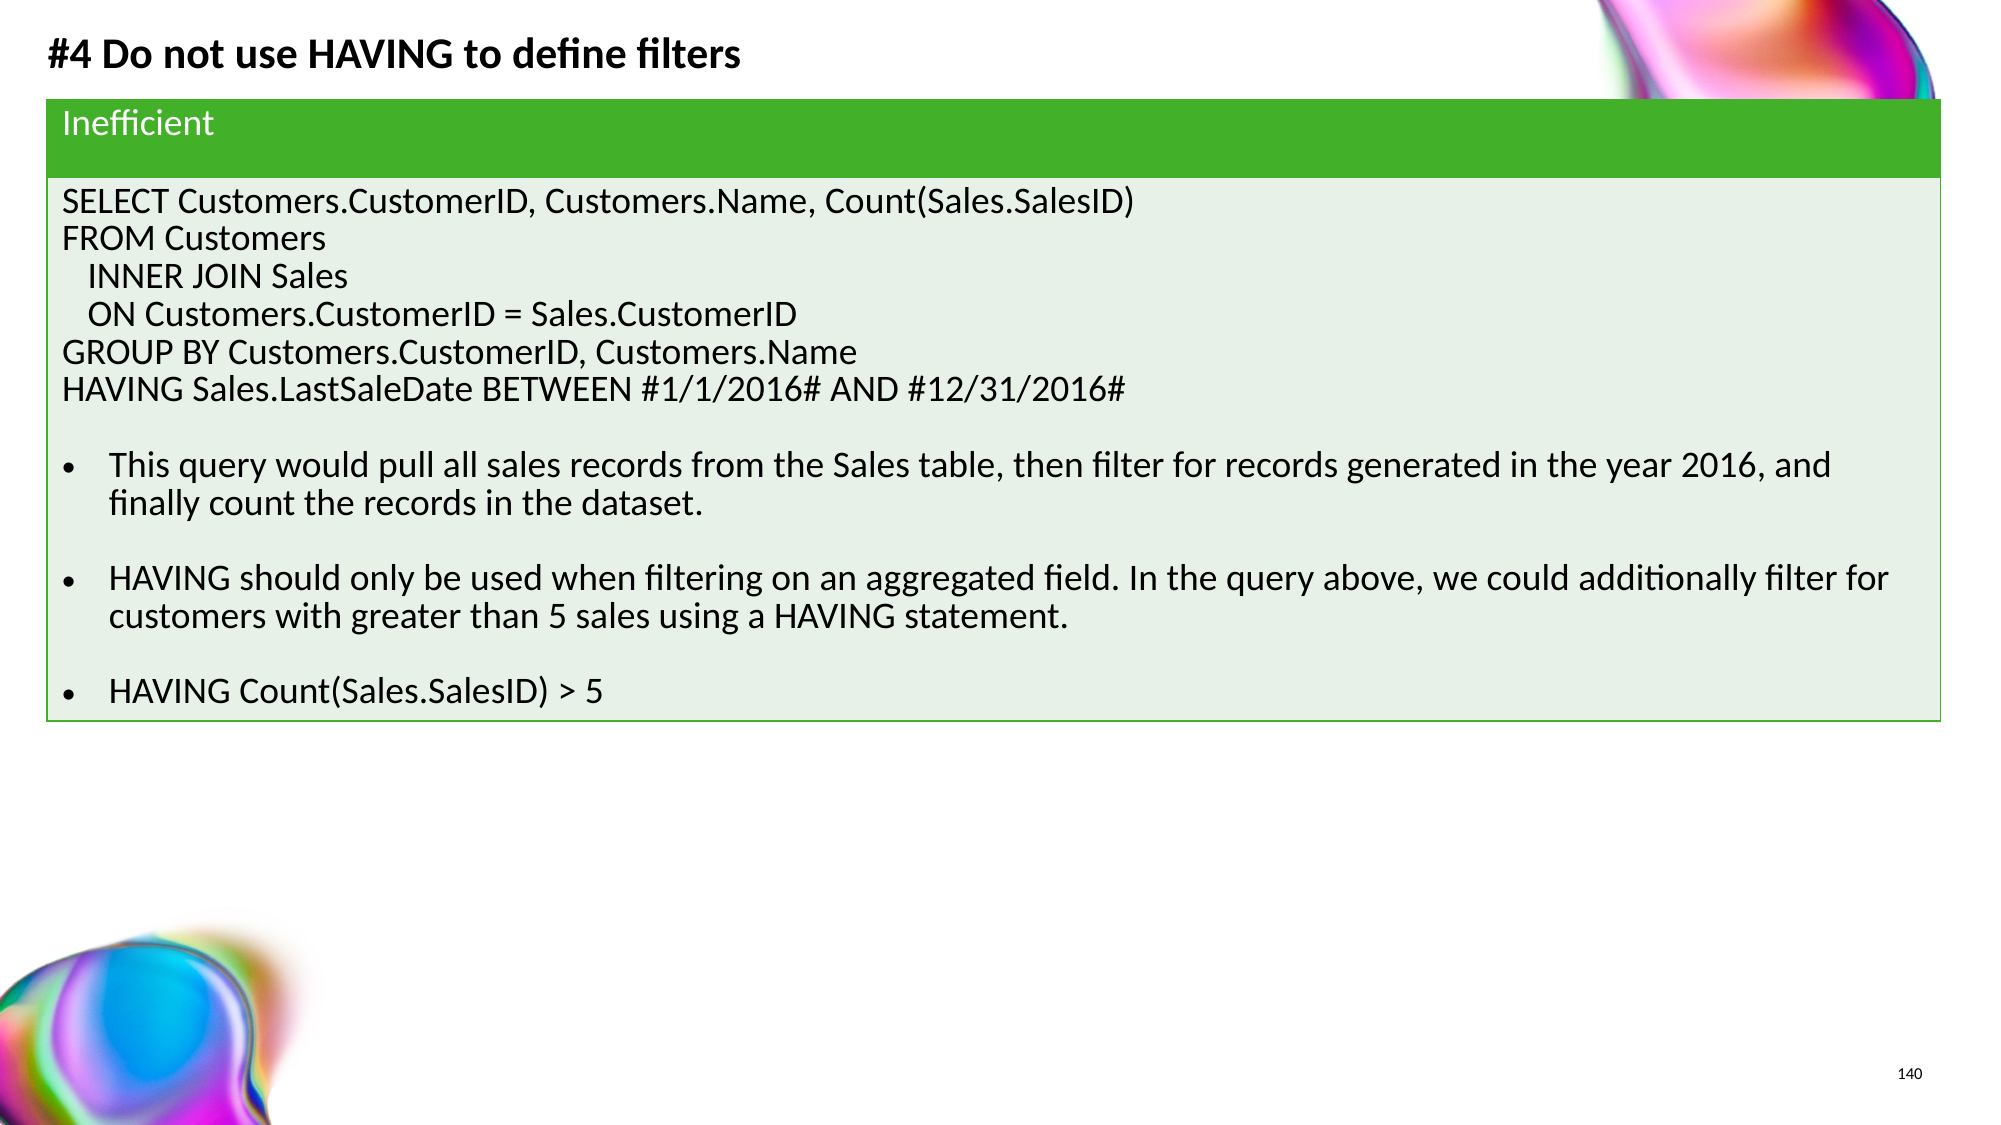

# #4 Do not use HAVING to define filters
| Inefficient |
| --- |
| SELECT Customers.CustomerID, Customers.Name, Count(Sales.SalesID) FROM Customers INNER JOIN Sales ON Customers.CustomerID = Sales.CustomerID GROUP BY Customers.CustomerID, Customers.Name HAVING Sales.LastSaleDate BETWEEN #1/1/2016# AND #12/31/2016# This query would pull all sales records from the Sales table, then filter for records generated in the year 2016, and finally count the records in the dataset. HAVING should only be used when filtering on an aggregated field. In the query above, we could additionally filter for customers with greater than 5 sales using a HAVING statement. HAVING Count(Sales.SalesID) > 5 |